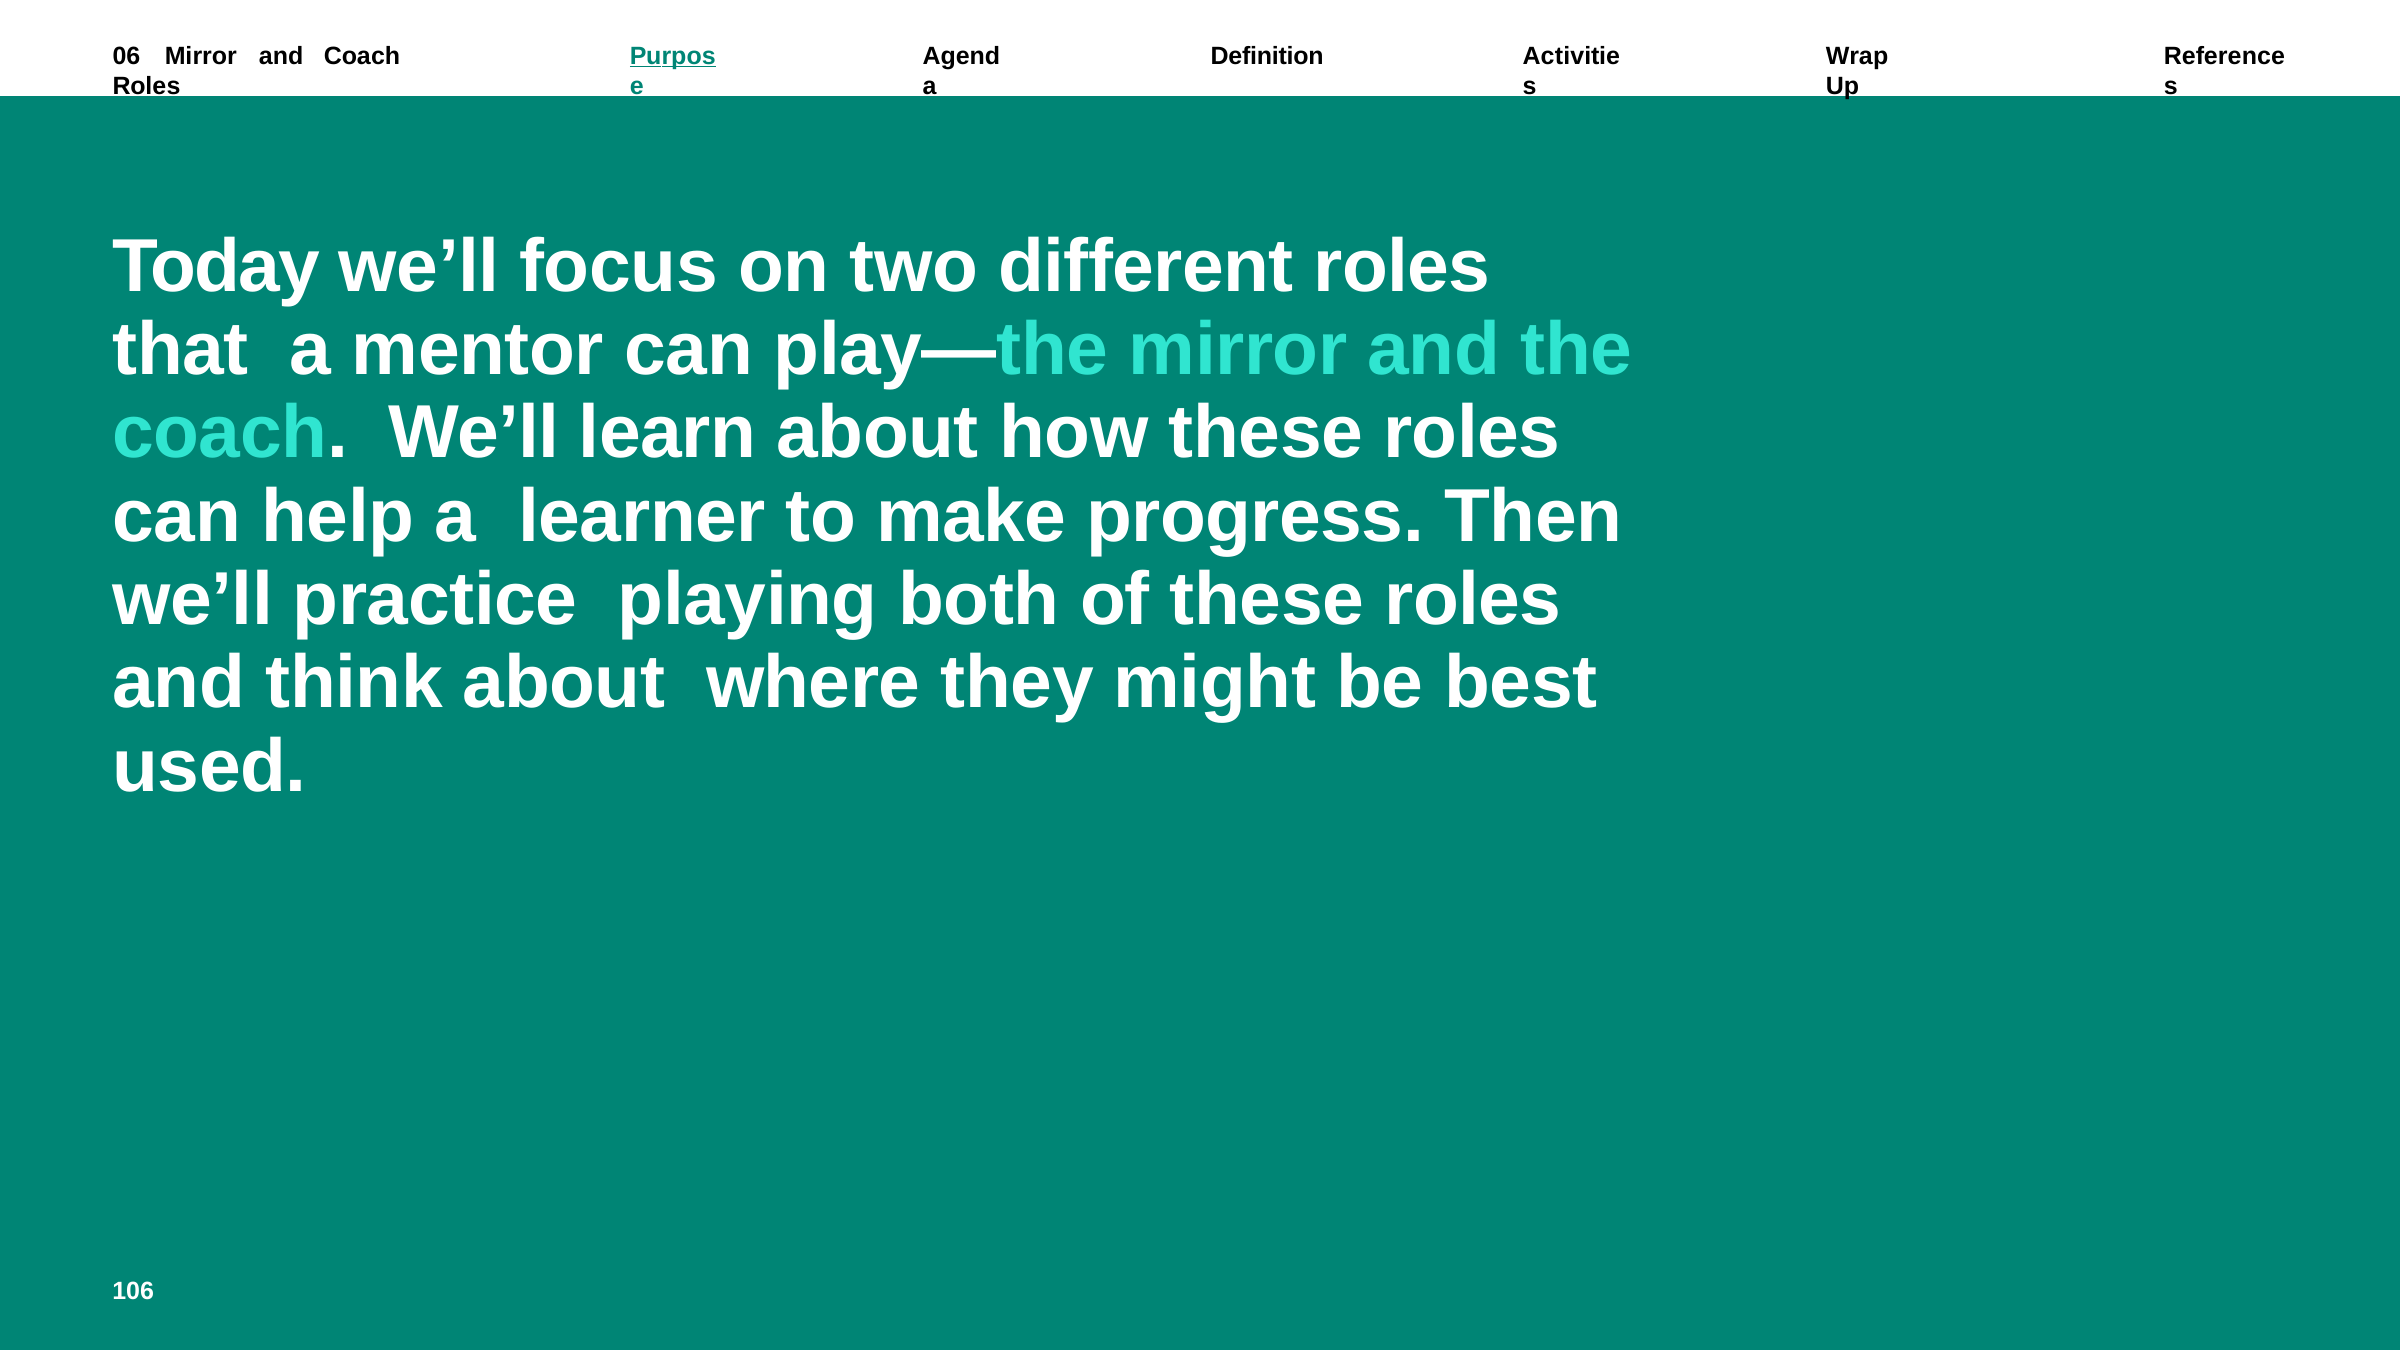

06	Mirror	and	Coach	Roles
Purpose
Agenda
Definition
Activities
Wrap	Up
References

Today we’ll focus on two different roles that  a mentor can play—the mirror and the coach.  We’ll learn about how these roles can help a  learner to make progress. Then we’ll practice  playing both of these roles and think about  where they might be best used.
106